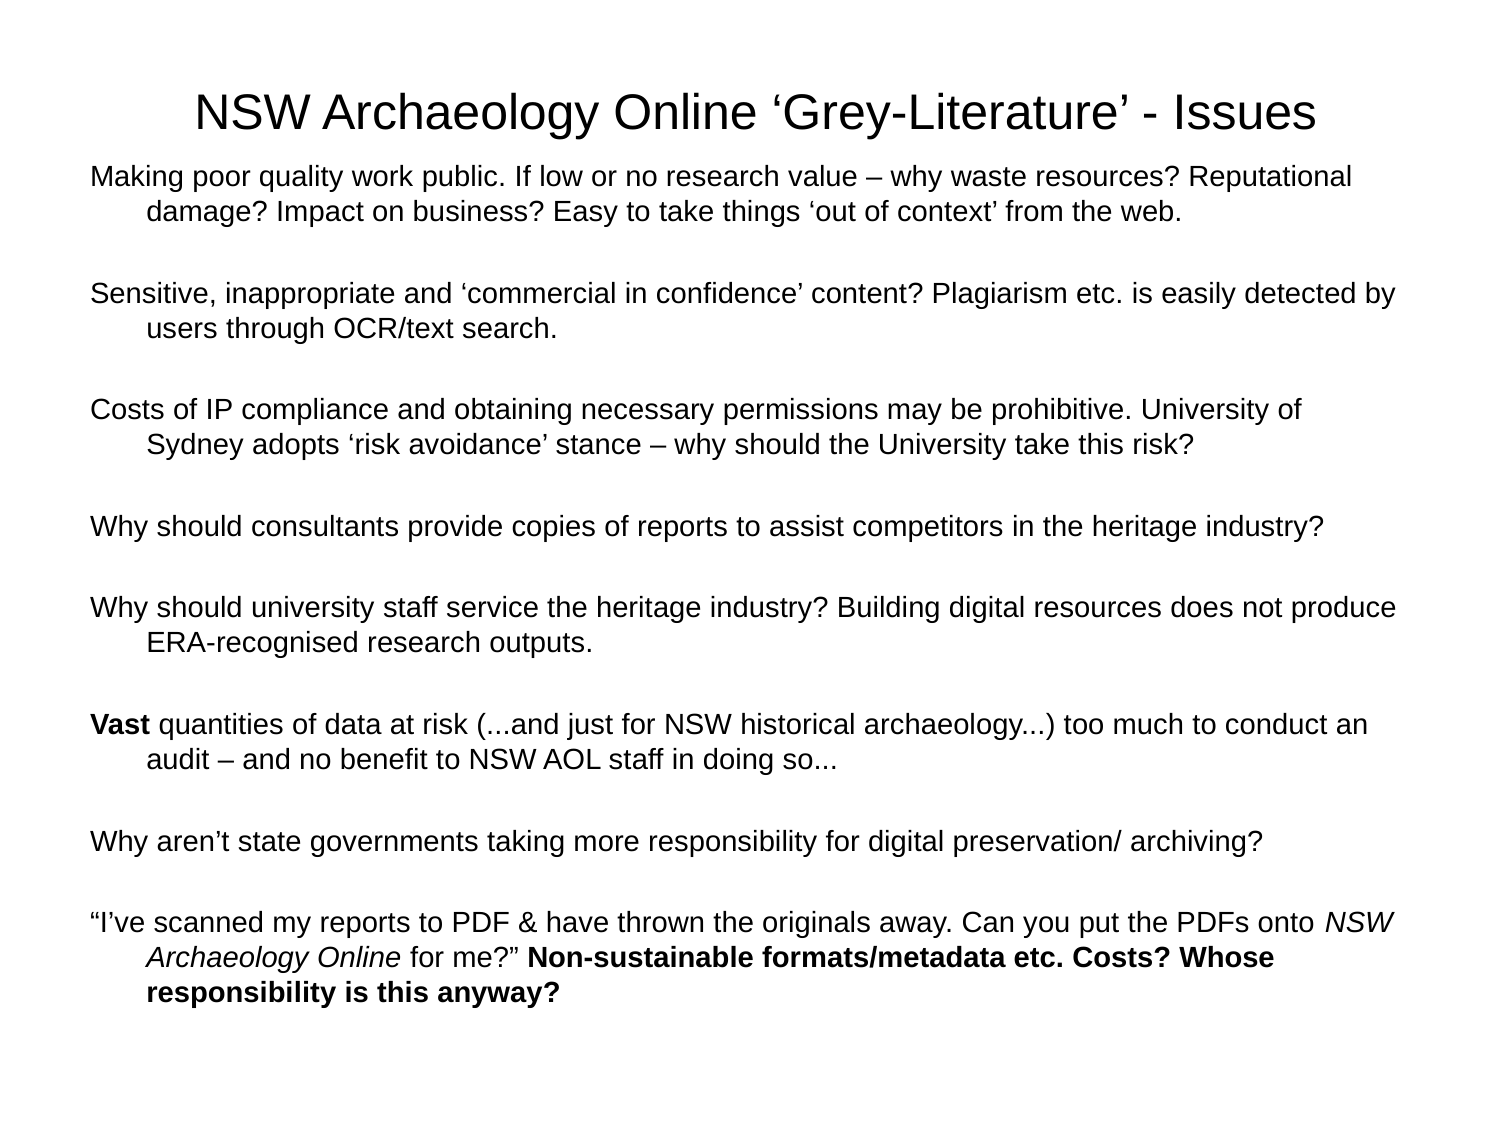

# NSW Archaeology Online ‘Grey-Literature’ - Issues
Making poor quality work public. If low or no research value – why waste resources? Reputational damage? Impact on business? Easy to take things ‘out of context’ from the web.

Sensitive, inappropriate and ‘commercial in confidence’ content? Plagiarism etc. is easily detected by users through OCR/text search.

Costs of IP compliance and obtaining necessary permissions may be prohibitive. University of Sydney adopts ‘risk avoidance’ stance – why should the University take this risk?

Why should consultants provide copies of reports to assist competitors in the heritage industry?

Why should university staff service the heritage industry? Building digital resources does not produce ERA-recognised research outputs.

Vast quantities of data at risk (...and just for NSW historical archaeology...) too much to conduct an audit – and no benefit to NSW AOL staff in doing so...

Why aren’t state governments taking more responsibility for digital preservation/ archiving?

“I’ve scanned my reports to PDF & have thrown the originals away. Can you put the PDFs onto NSW Archaeology Online for me?” Non-sustainable formats/metadata etc. Costs? Whose responsibility is this anyway?